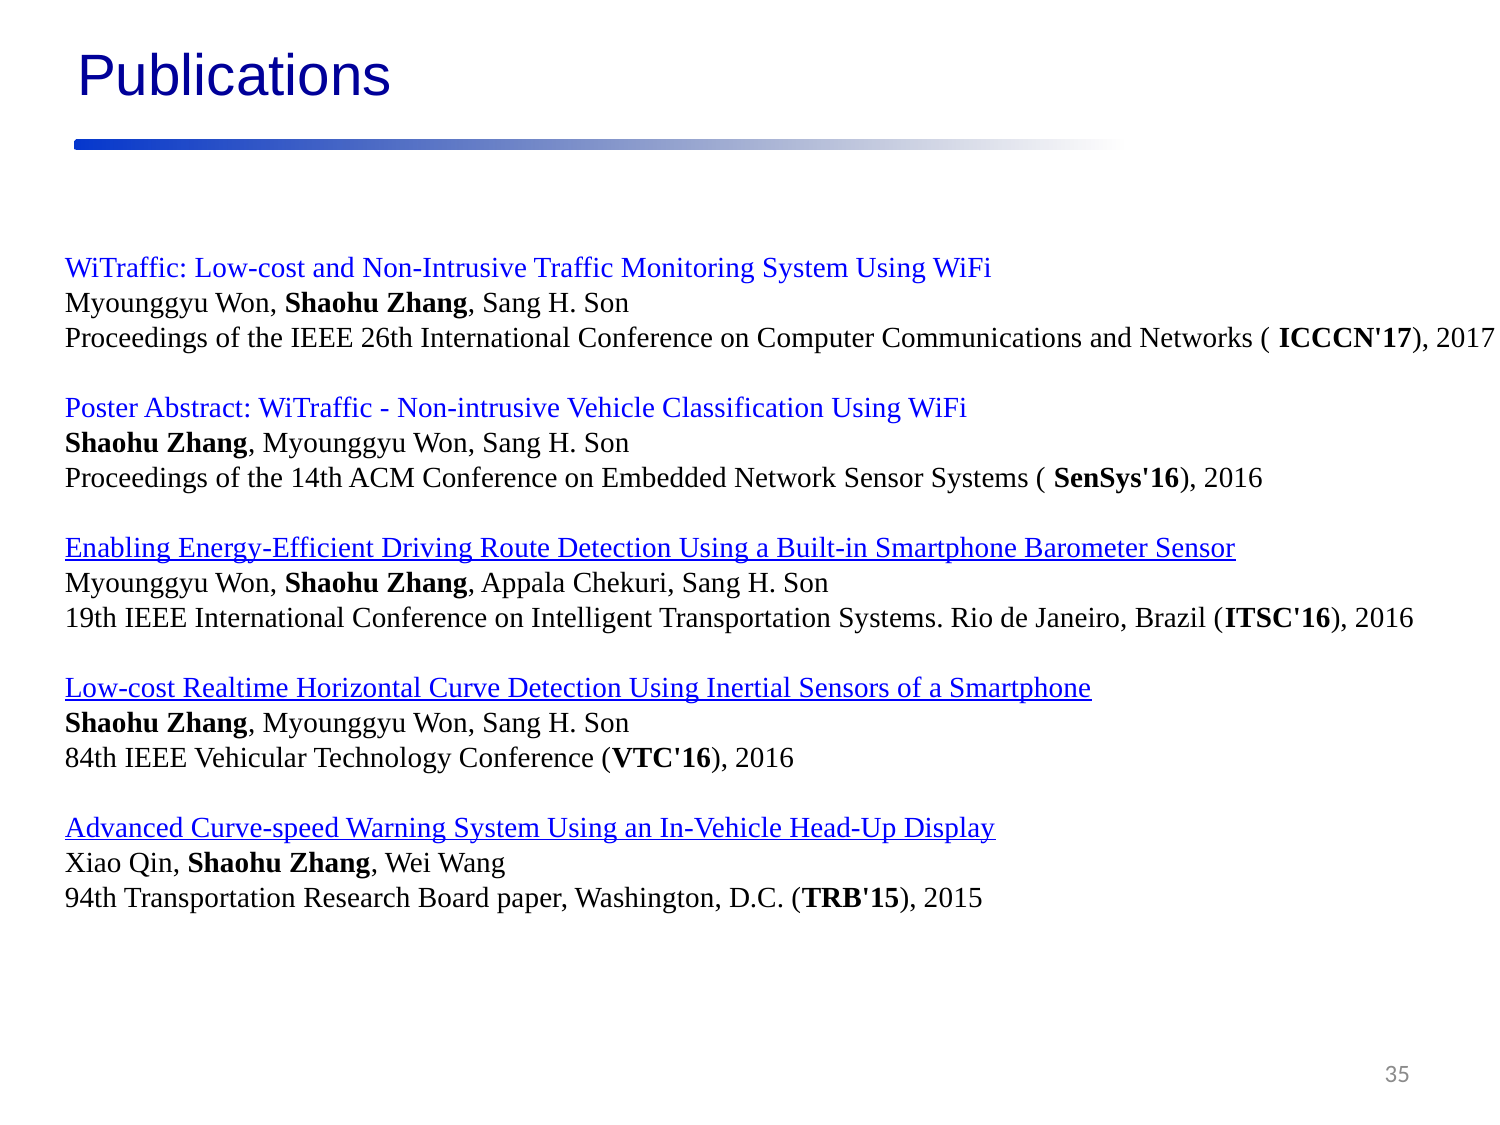

Publications

WiTraffic: Low-cost and Non-Intrusive Traffic Monitoring System Using WiFi
Myounggyu Won, Shaohu Zhang, Sang H. Son
Proceedings of the IEEE 26th International Conference on Computer Communications and Networks ( ICCCN'17), 2017
Poster Abstract: WiTraffic - Non-intrusive Vehicle Classification Using WiFi
Shaohu Zhang, Myounggyu Won, Sang H. Son
Proceedings of the 14th ACM Conference on Embedded Network Sensor Systems ( SenSys'16), 2016

Enabling Energy-Efficient Driving Route Detection Using a Built-in Smartphone Barometer Sensor
Myounggyu Won, Shaohu Zhang, Appala Chekuri, Sang H. Son
19th IEEE International Conference on Intelligent Transportation Systems. Rio de Janeiro, Brazil (ITSC'16), 2016

Low-cost Realtime Horizontal Curve Detection Using Inertial Sensors of a Smartphone
Shaohu Zhang, Myounggyu Won, Sang H. Son
84th IEEE Vehicular Technology Conference (VTC'16), 2016
Advanced Curve-speed Warning System Using an In-Vehicle Head-Up Display
Xiao Qin, Shaohu Zhang, Wei Wang
94th Transportation Research Board paper, Washington, D.C. (TRB'15), 2015
35